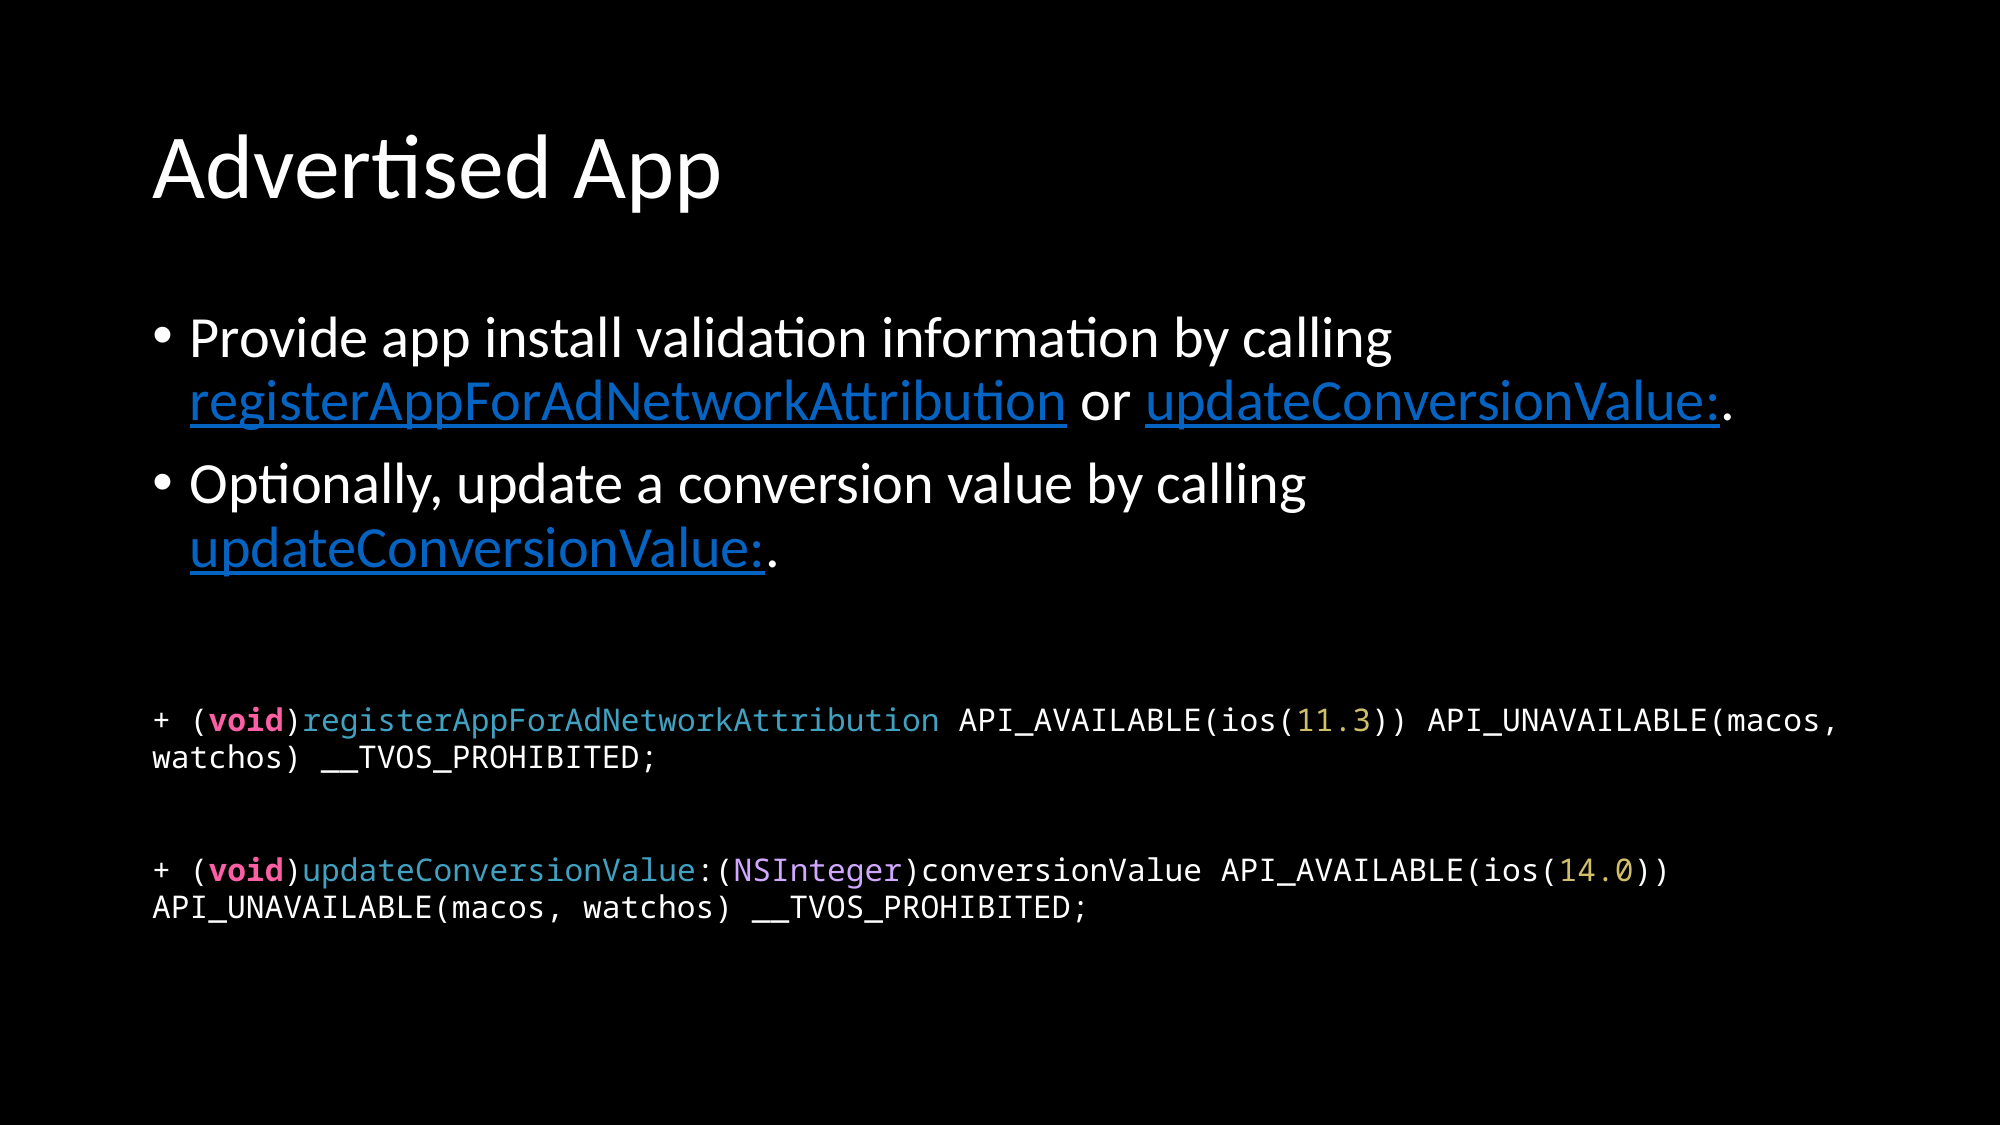

# Advertised App
Provide app install validation information by calling registerAppForAdNetworkAttribution or updateConversionValue:.
Optionally, update a conversion value by calling updateConversionValue:.

+ (void)registerAppForAdNetworkAttribution API_AVAILABLE(ios(11.3)) API_UNAVAILABLE(macos, watchos) __TVOS_PROHIBITED;

+ (void)updateConversionValue:(NSInteger)conversionValue API_AVAILABLE(ios(14.0)) API_UNAVAILABLE(macos, watchos) __TVOS_PROHIBITED;